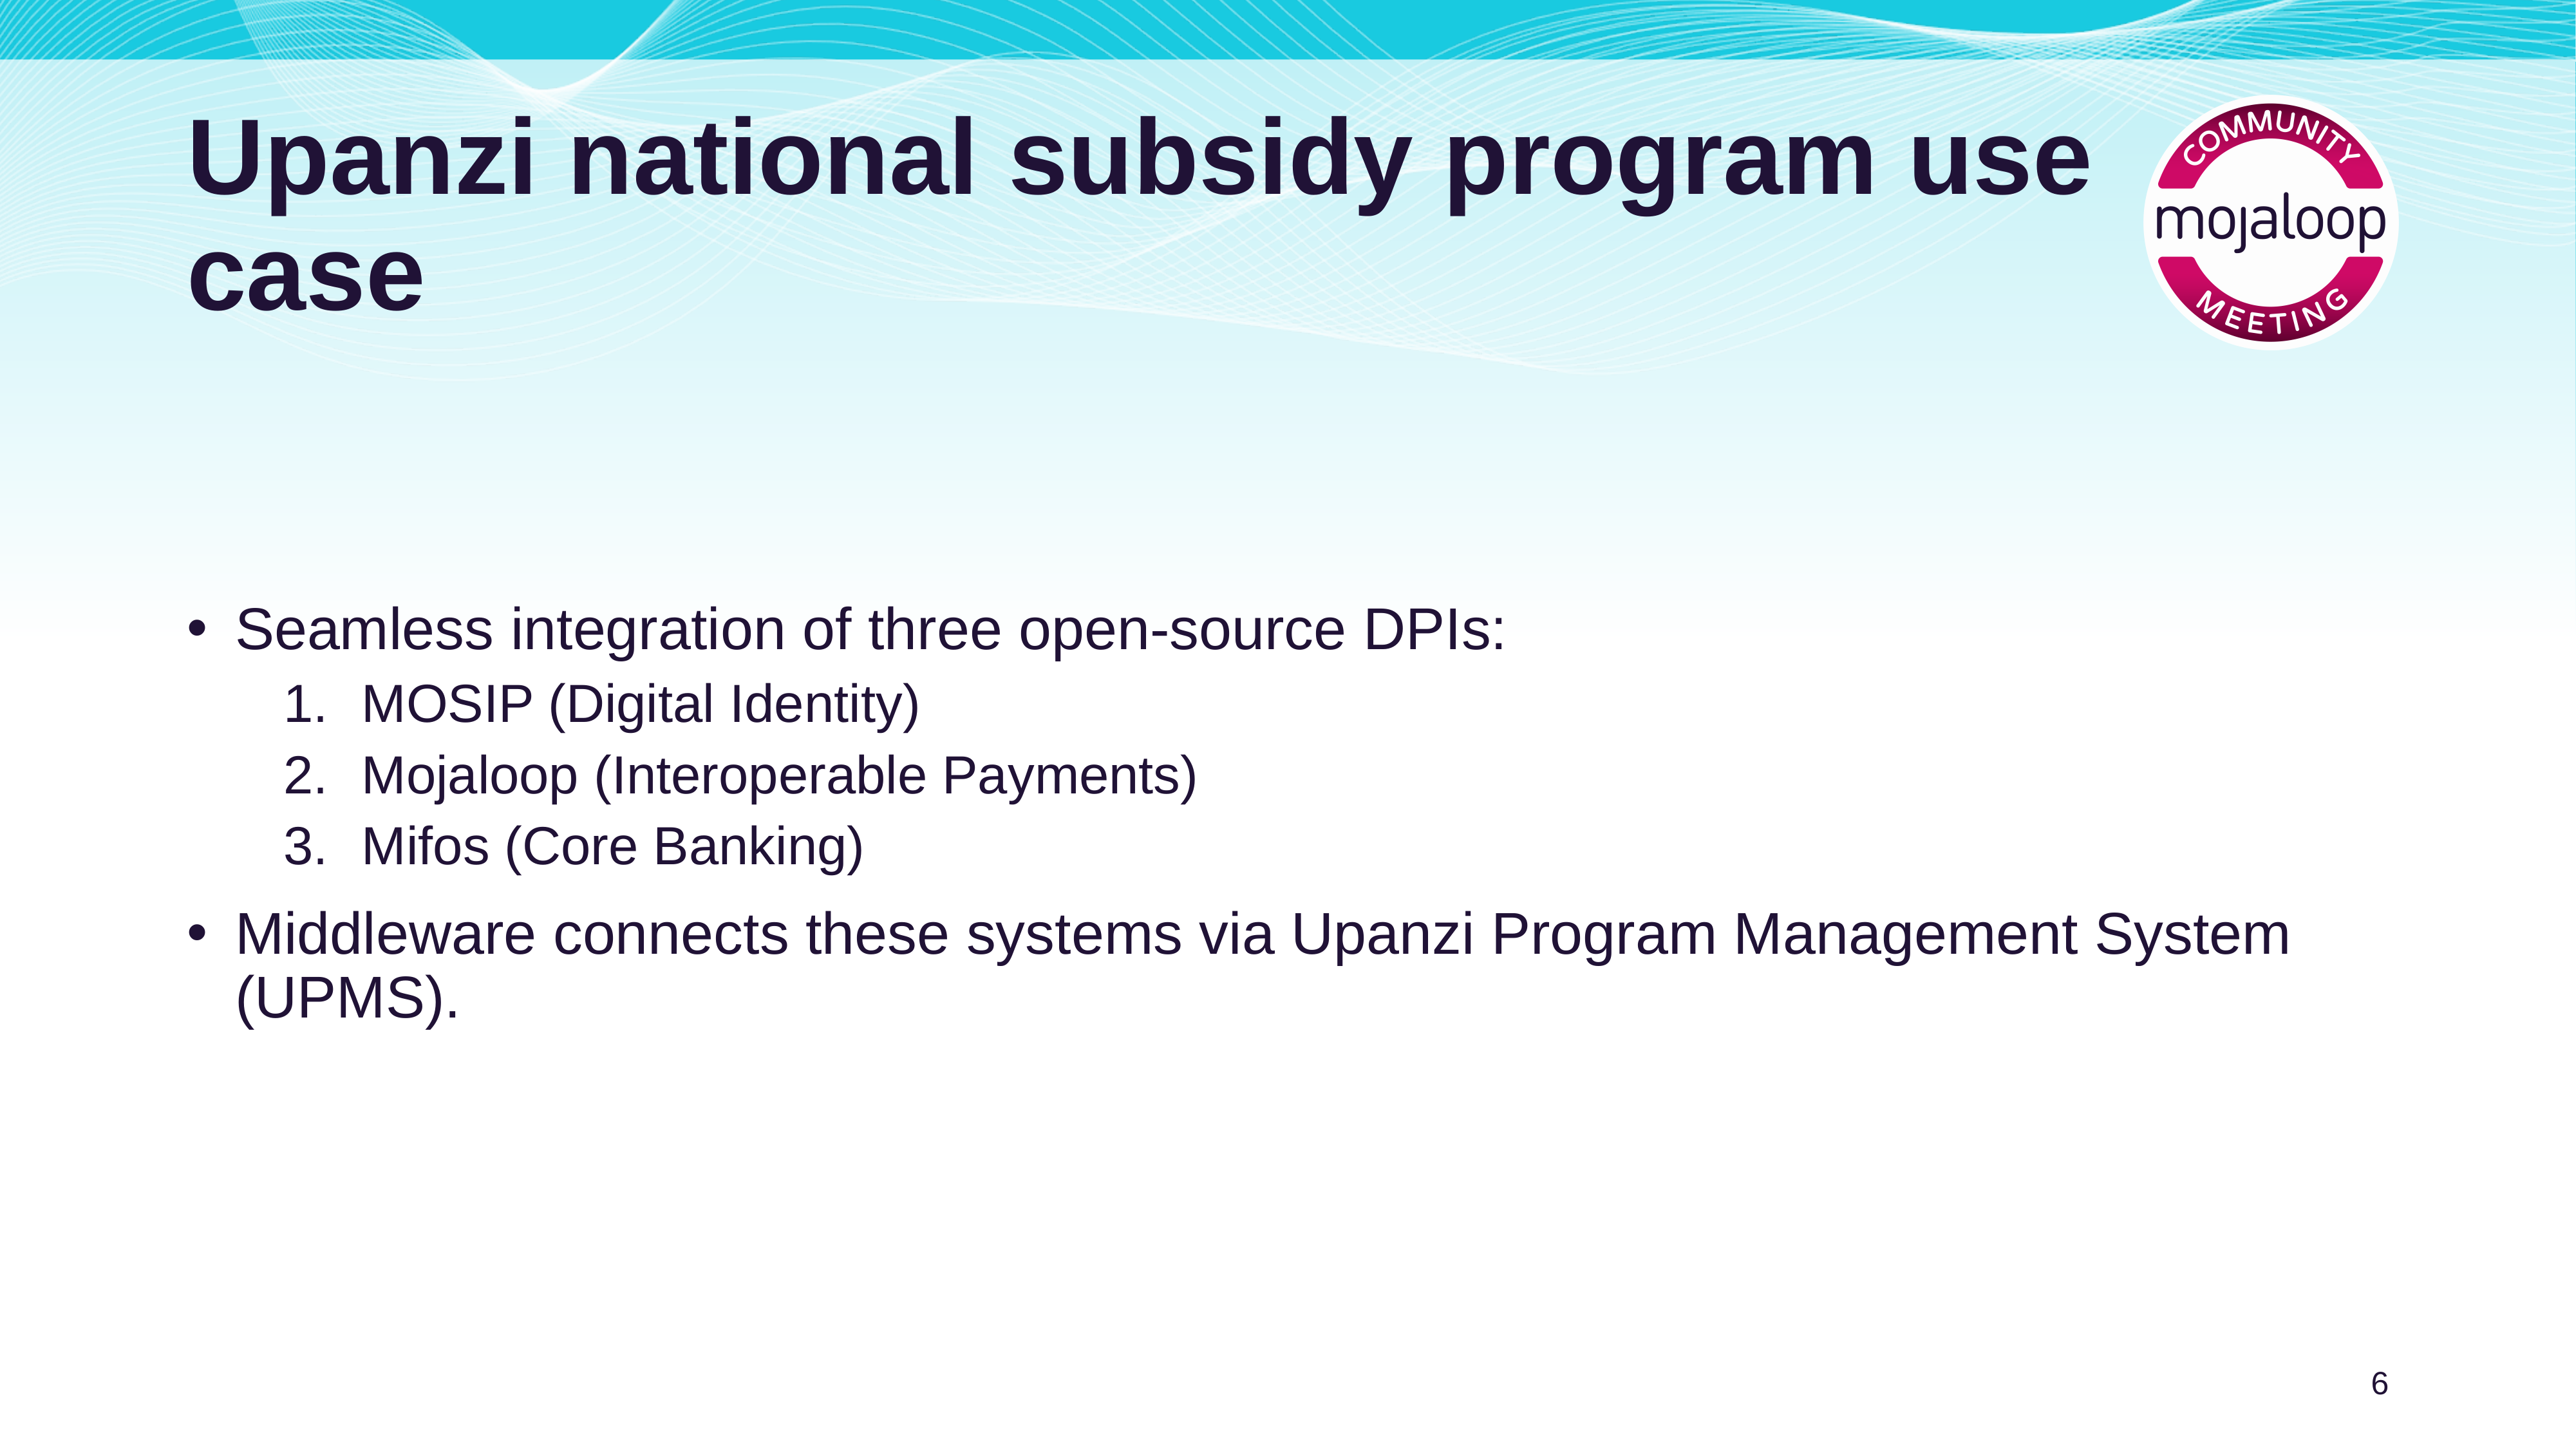

# Upanzi national subsidy program use case
Seamless integration of three open-source DPIs:
MOSIP (Digital Identity)
Mojaloop (Interoperable Payments)
Mifos (Core Banking)
Middleware connects these systems via Upanzi Program Management System (UPMS).

6